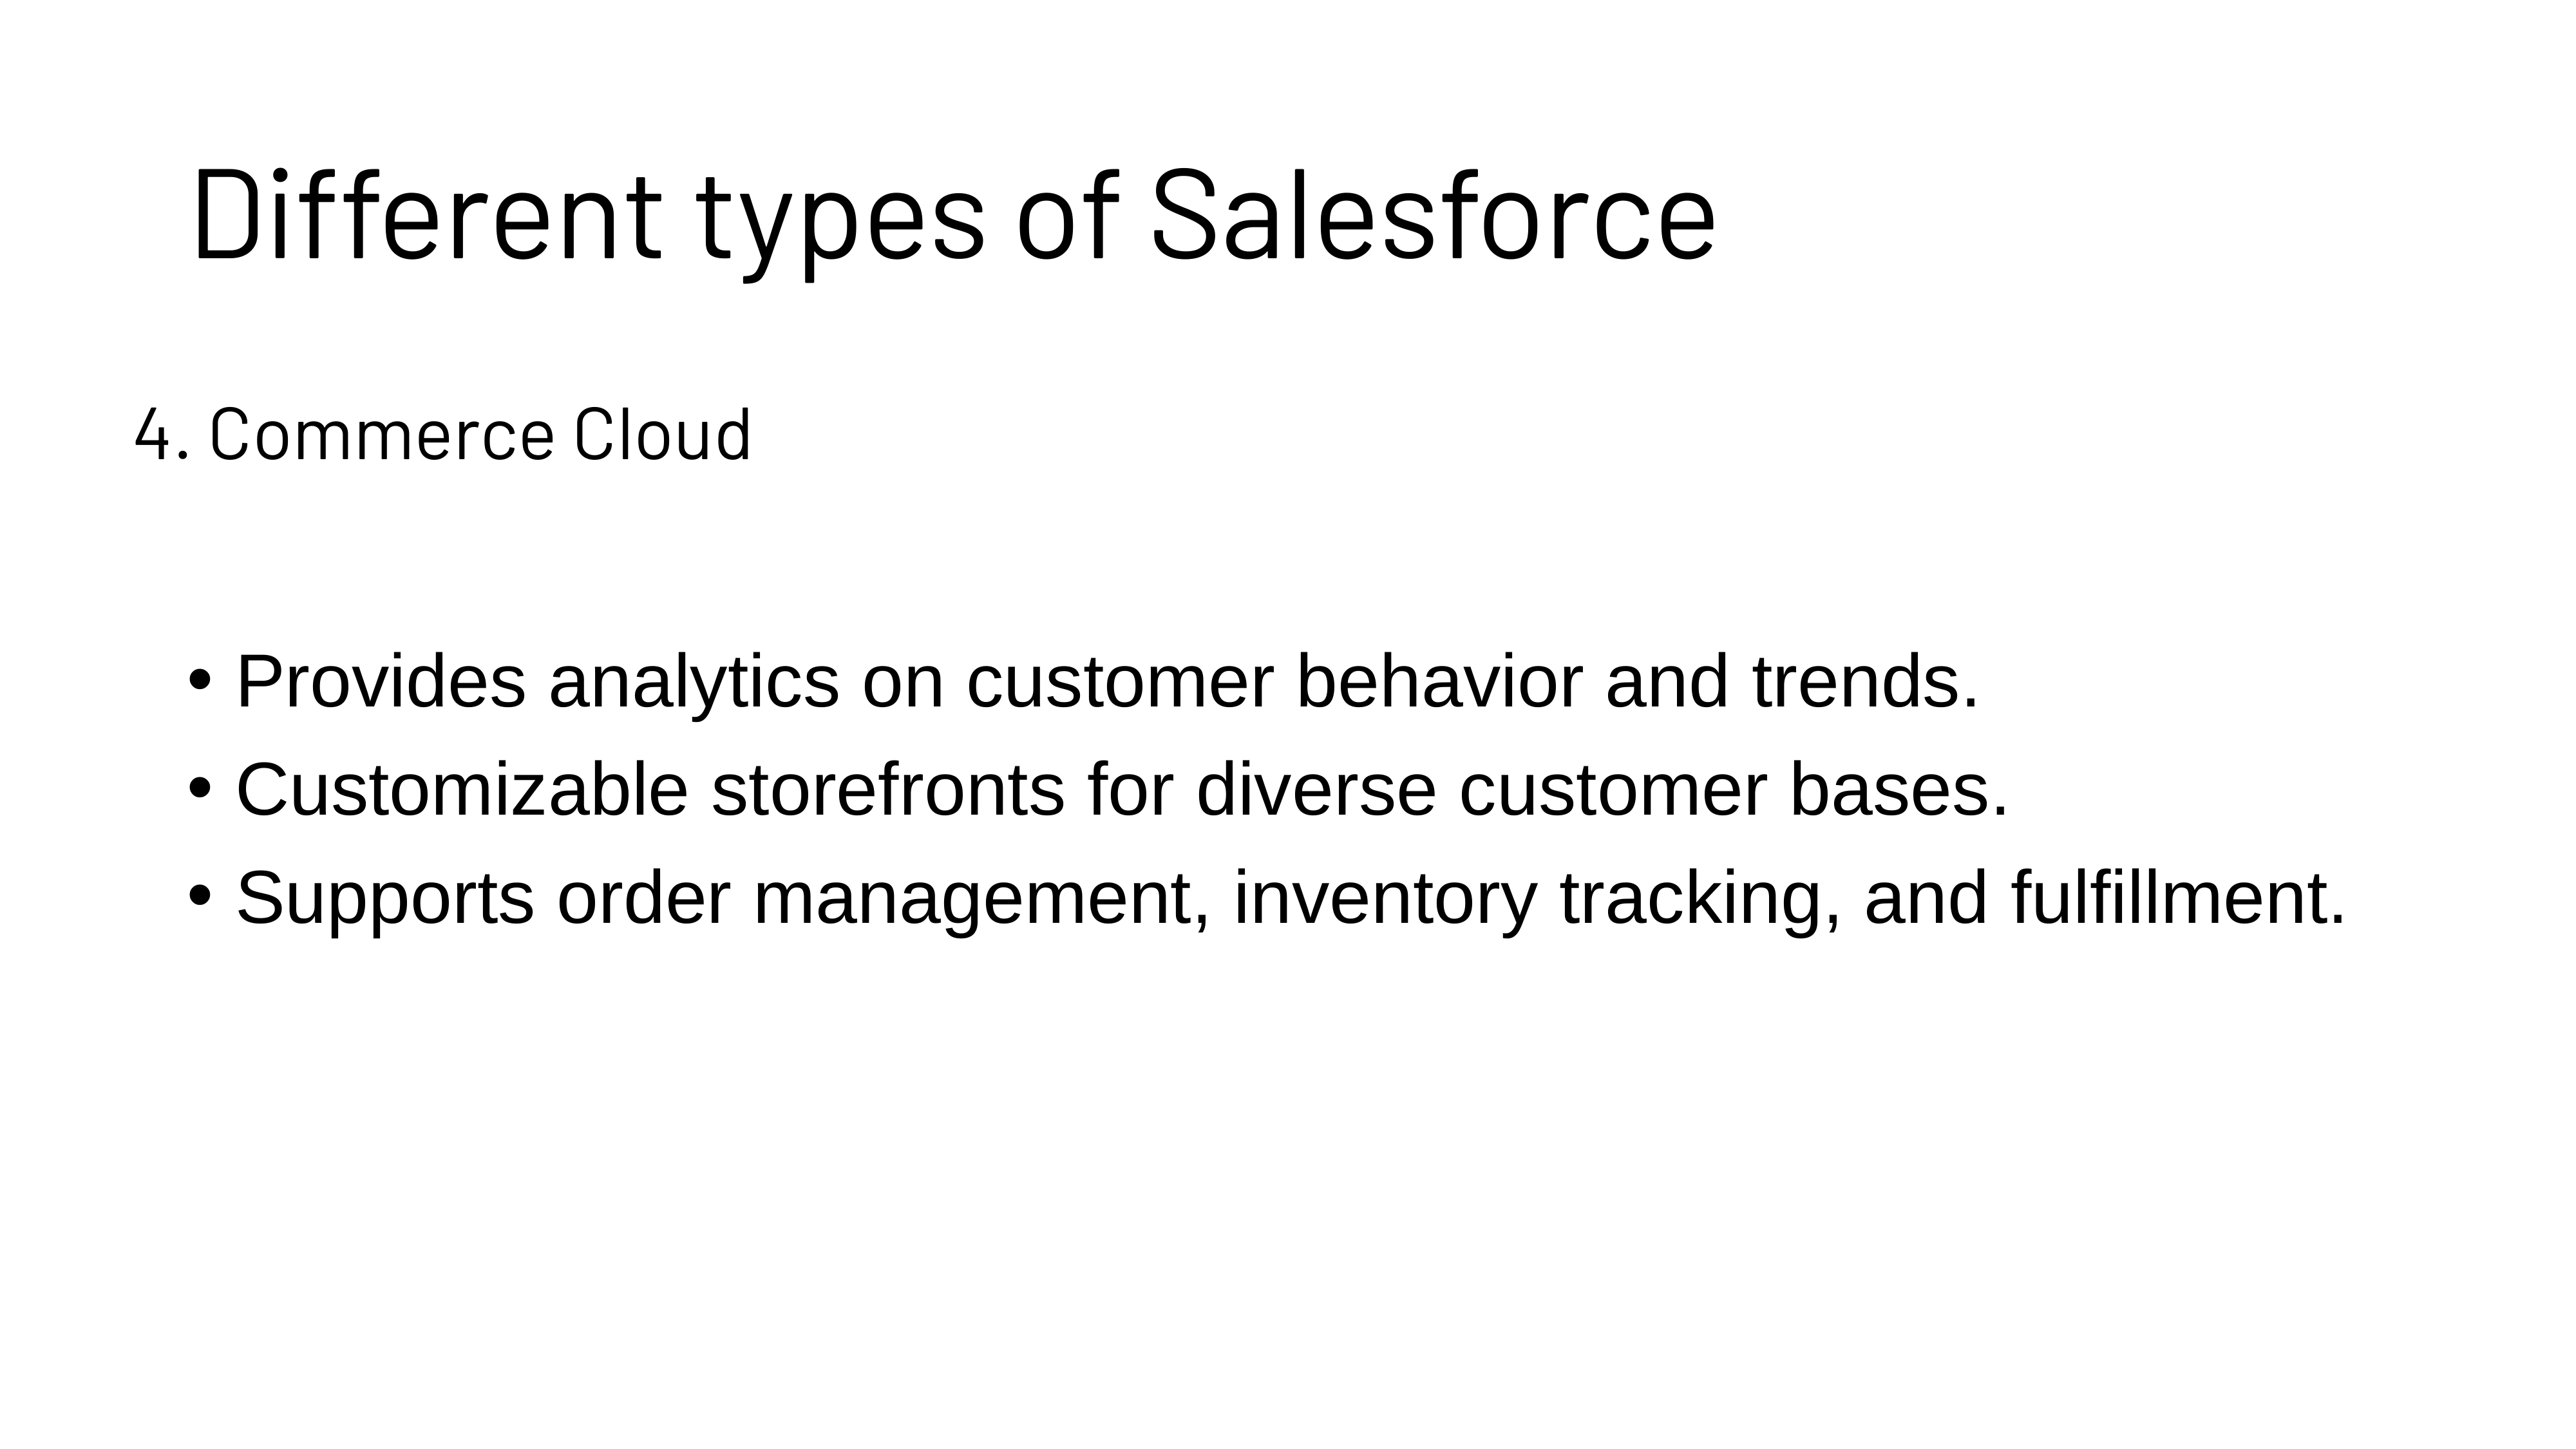

# Different types of Salesforce
4. Commerce Cloud
Provides analytics on customer behavior and trends.
Customizable storefronts for diverse customer bases.
Supports order management, inventory tracking, and fulfillment.